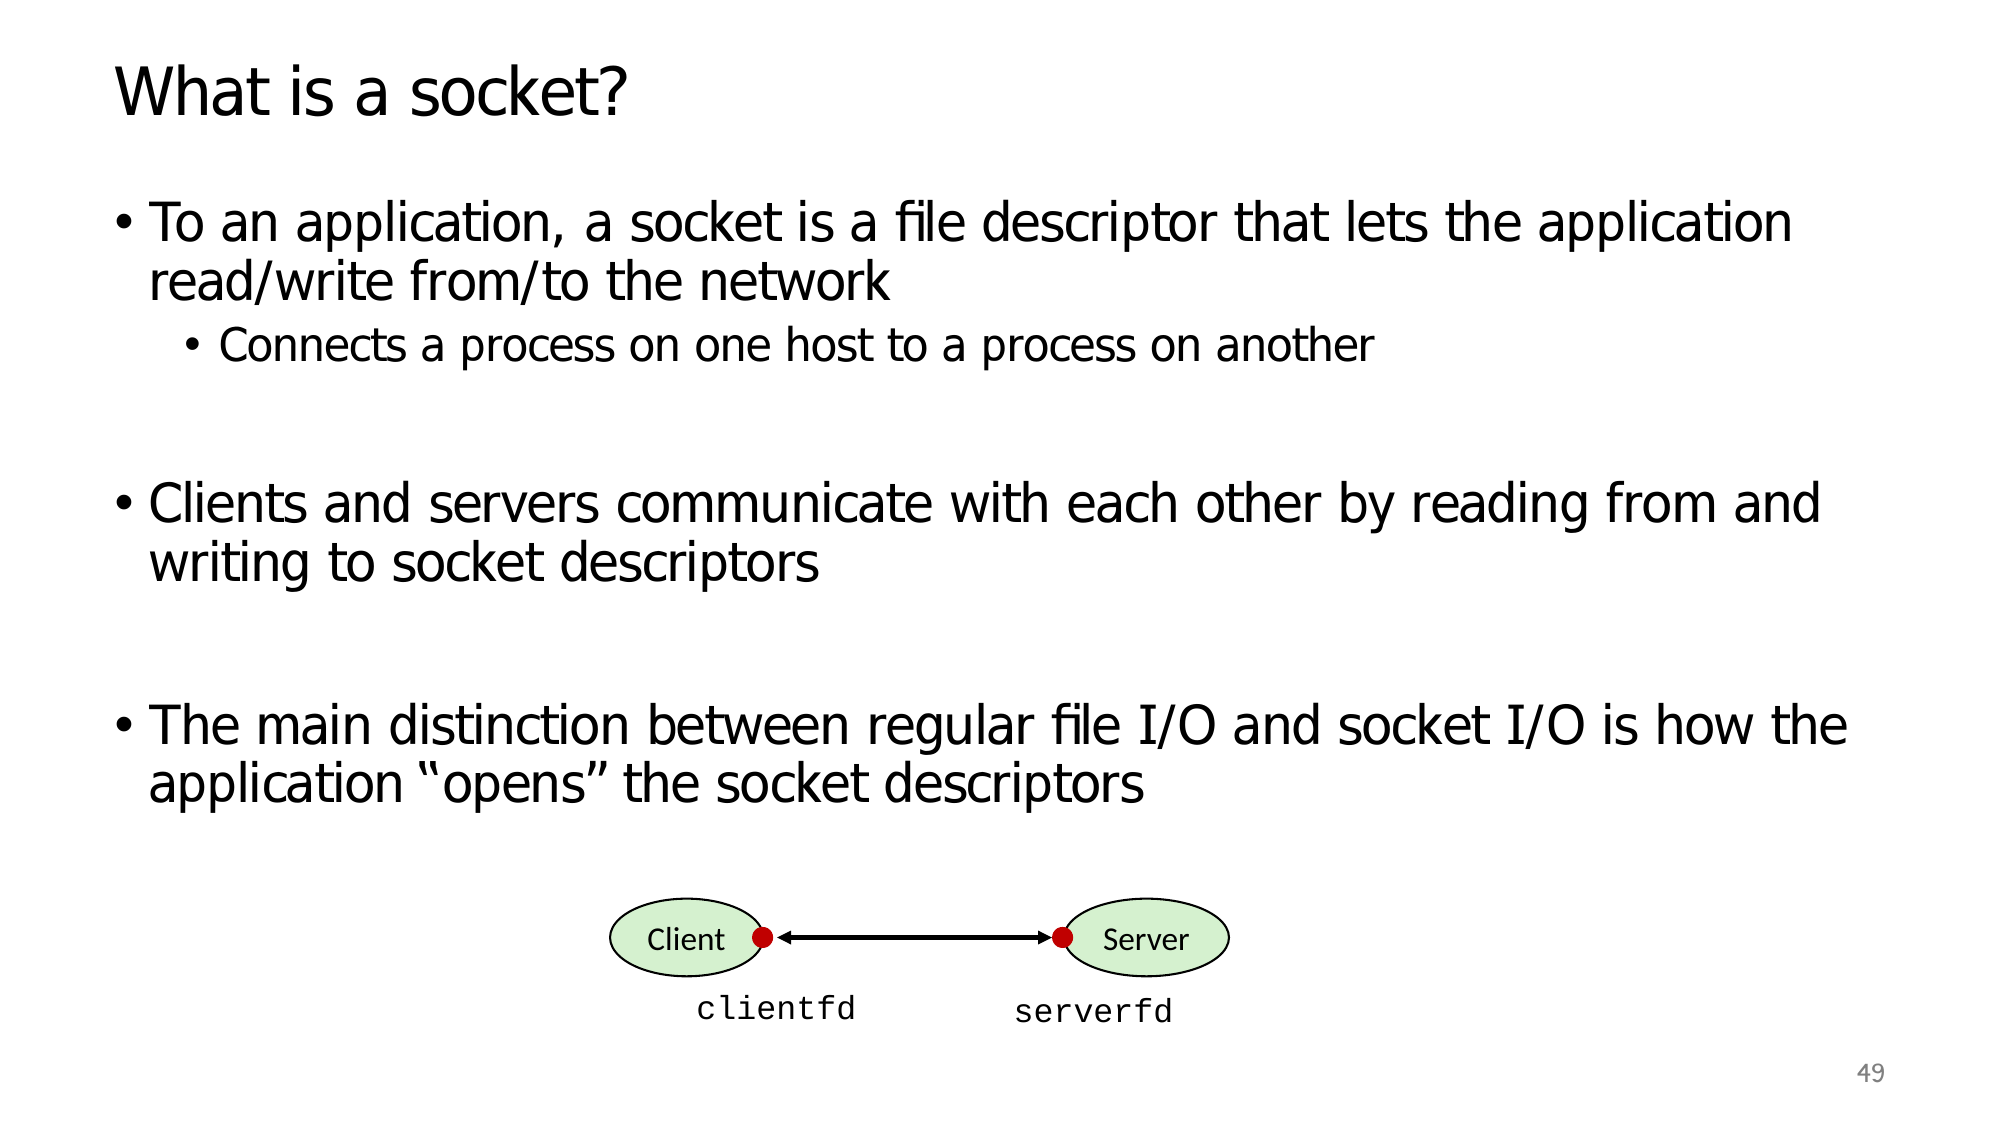

# What is a socket?
To an application, a socket is a file descriptor that lets the application read/write from/to the network
Connects a process on one host to a process on another

Clients and servers communicate with each other by reading from and writing to socket descriptors

The main distinction between regular file I/O and socket I/O is how the application “opens” the socket descriptors

Client
Server

clientfd
serverfd
49